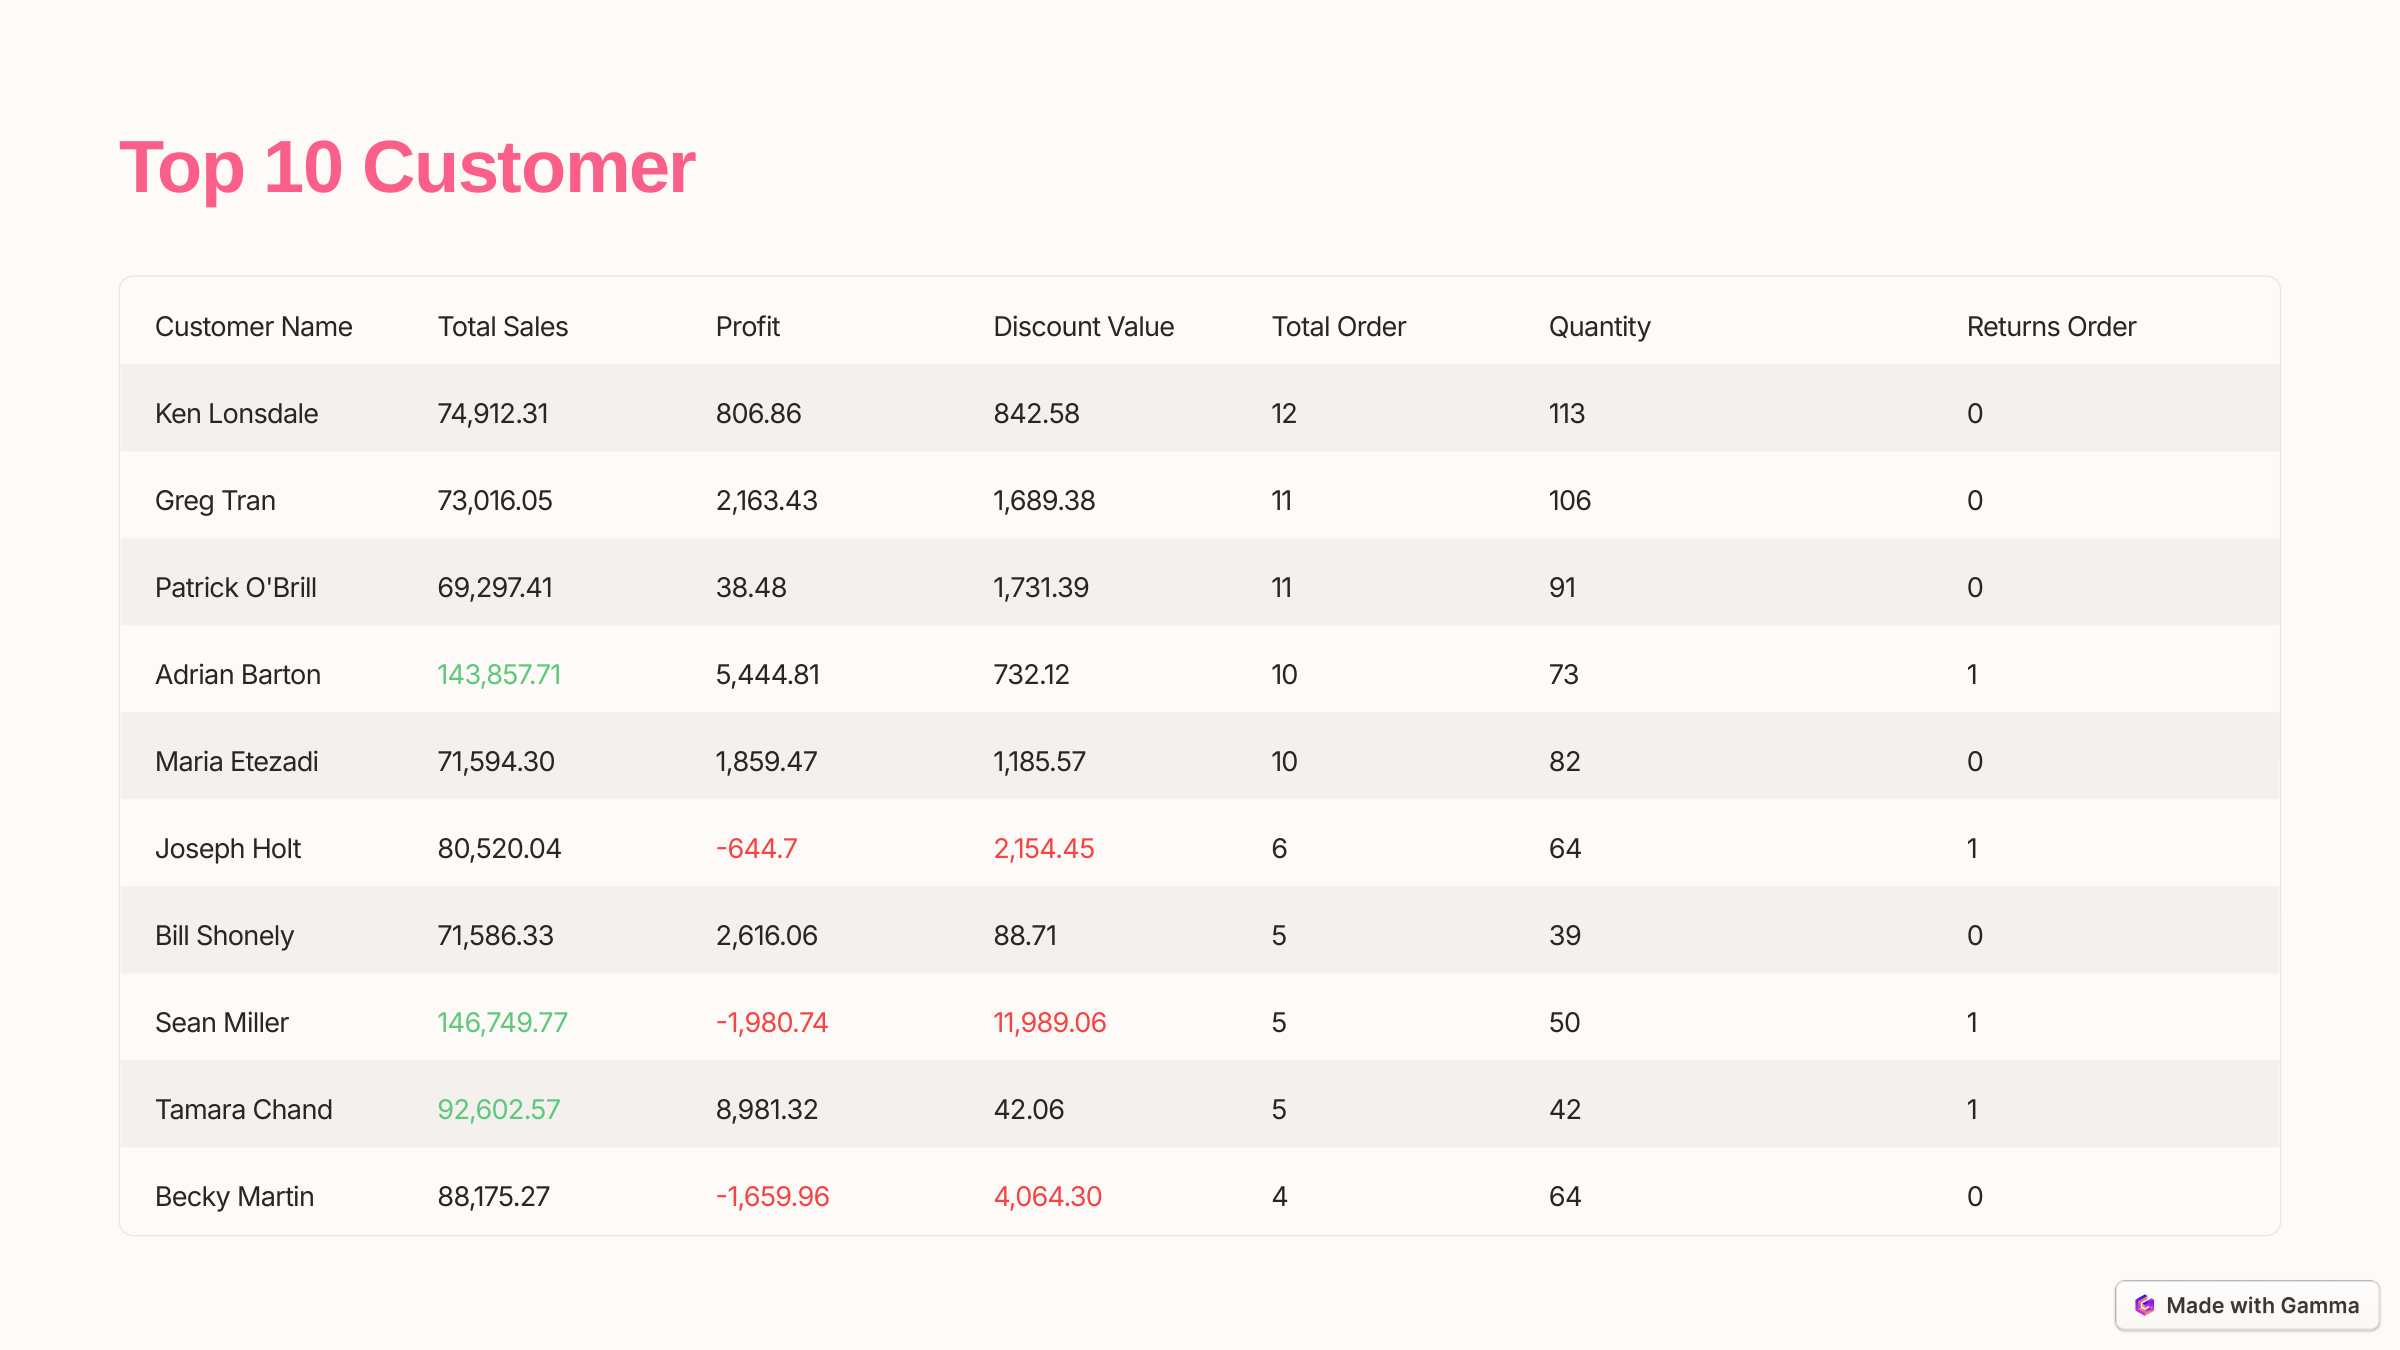

Top 10 Customer

Customer Name
Total Sales
Profit
Discount Value
Total Order
Quantity
Returns Order

Ken Lonsdale
74,912.31
806.86
842.58
12
113
0

Greg Tran
73,016.05
2,163.43
1,689.38
11
106
0

Patrick O'Brill
69,297.41
38.48
1,731.39
11
91
0

Adrian Barton
143,857.71
5,444.81
732.12
10
73
1

Maria Etezadi
71,594.30
1,859.47
1,185.57
10
82
0

Joseph Holt
80,520.04
-644.7
2,154.45
6
64
1

Bill Shonely
71,586.33
2,616.06
88.71
5
39
0

Sean Miller
146,749.77
-1,980.74
11,989.06
5
50
1

Tamara Chand
92,602.57
8,981.32
42.06
5
42
1

Becky Martin
88,175.27
-1,659.96
4,064.30
4
64
0